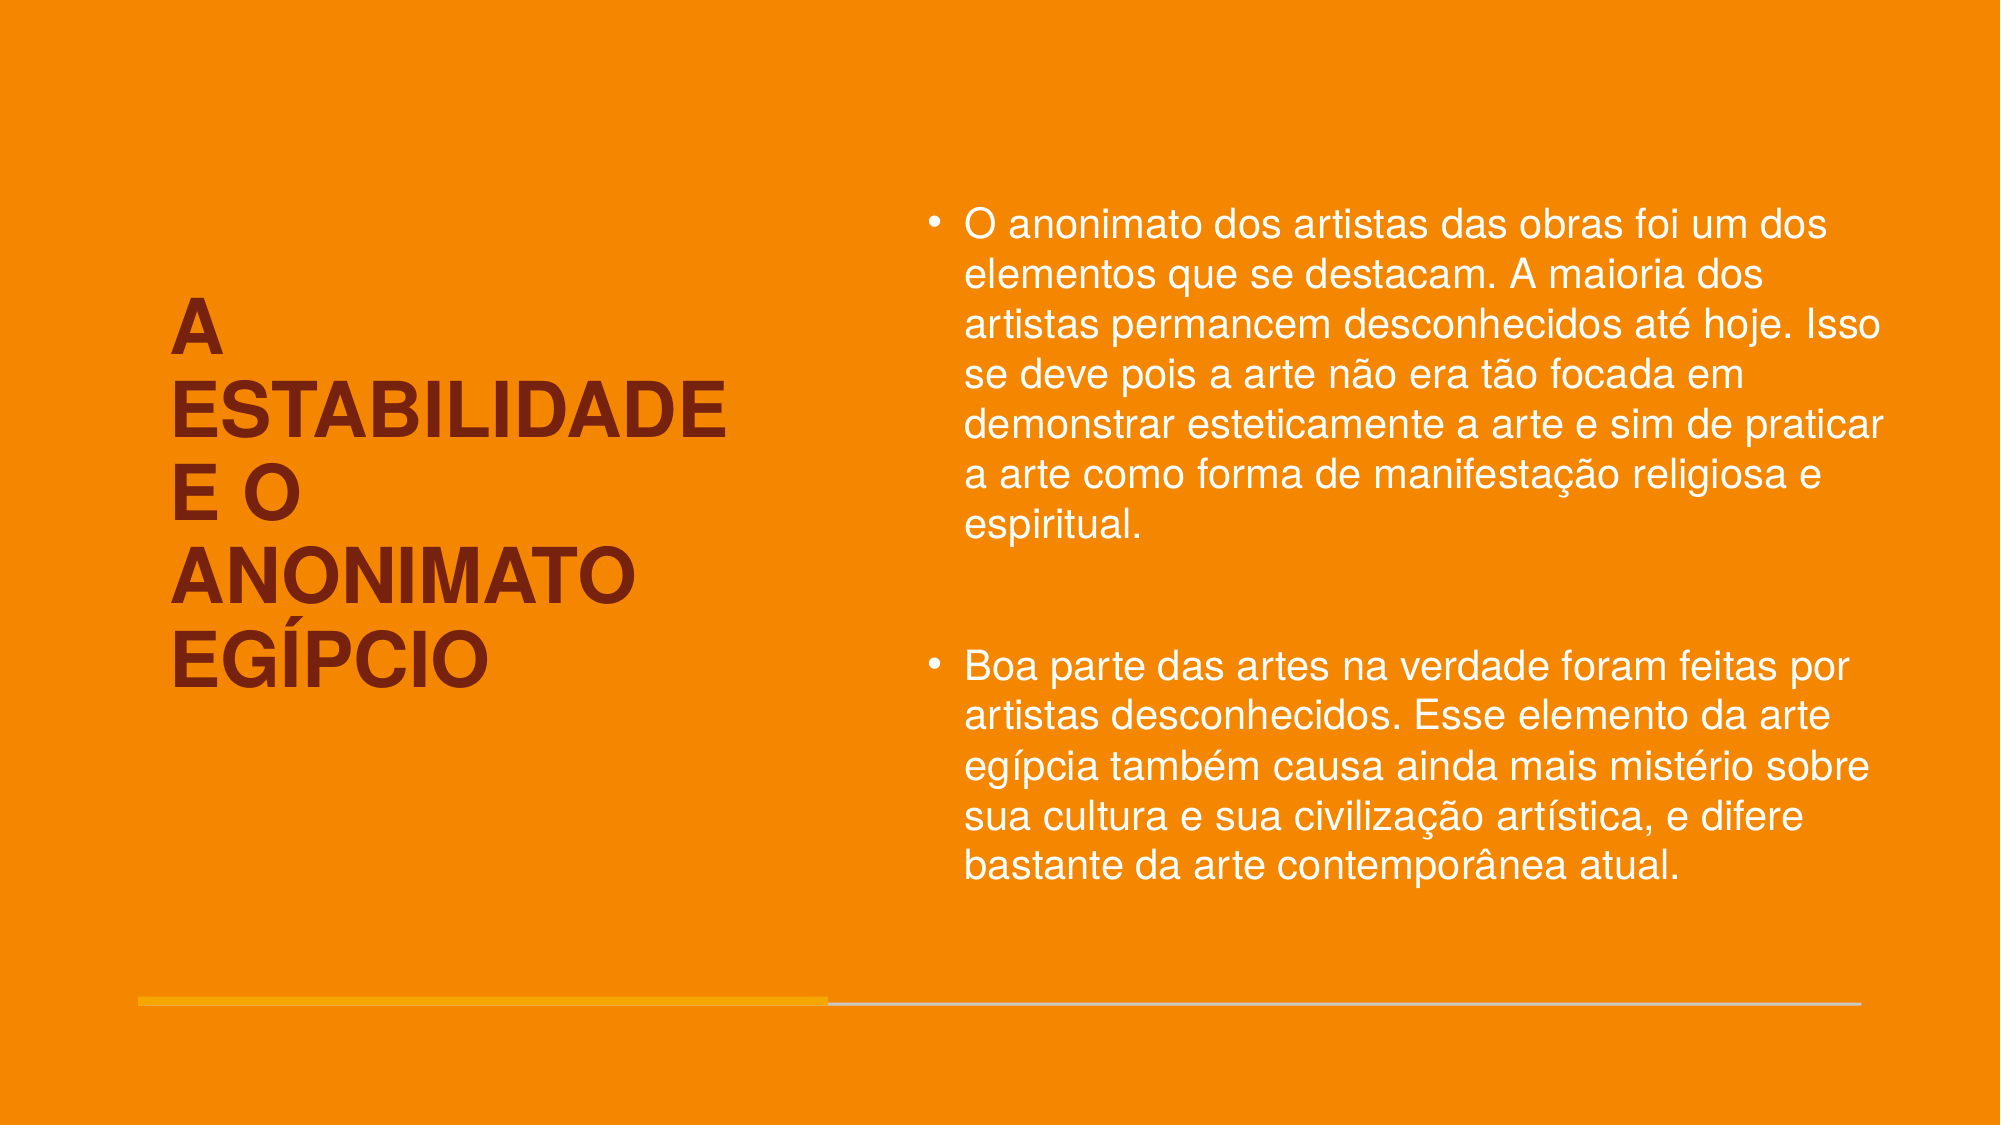

O anonimato dos artistas das obras foi um dos elementos que se destacam. A maioria dos artistas permancem desconhecidos até hoje. Isso se deve pois a arte não era tão focada em demonstrar esteticamente a arte e sim de praticar a arte como forma de manifestação religiosa e espiritual.

Boa parte das artes na verdade foram feitas por artistas desconhecidos. Esse elemento da arte egípcia também causa ainda mais mistério sobre sua cultura e sua civilização artística, e difere bastante da arte contemporânea atual.
# A ESTABILIDADE E O ANONIMATO EGÍPCIO